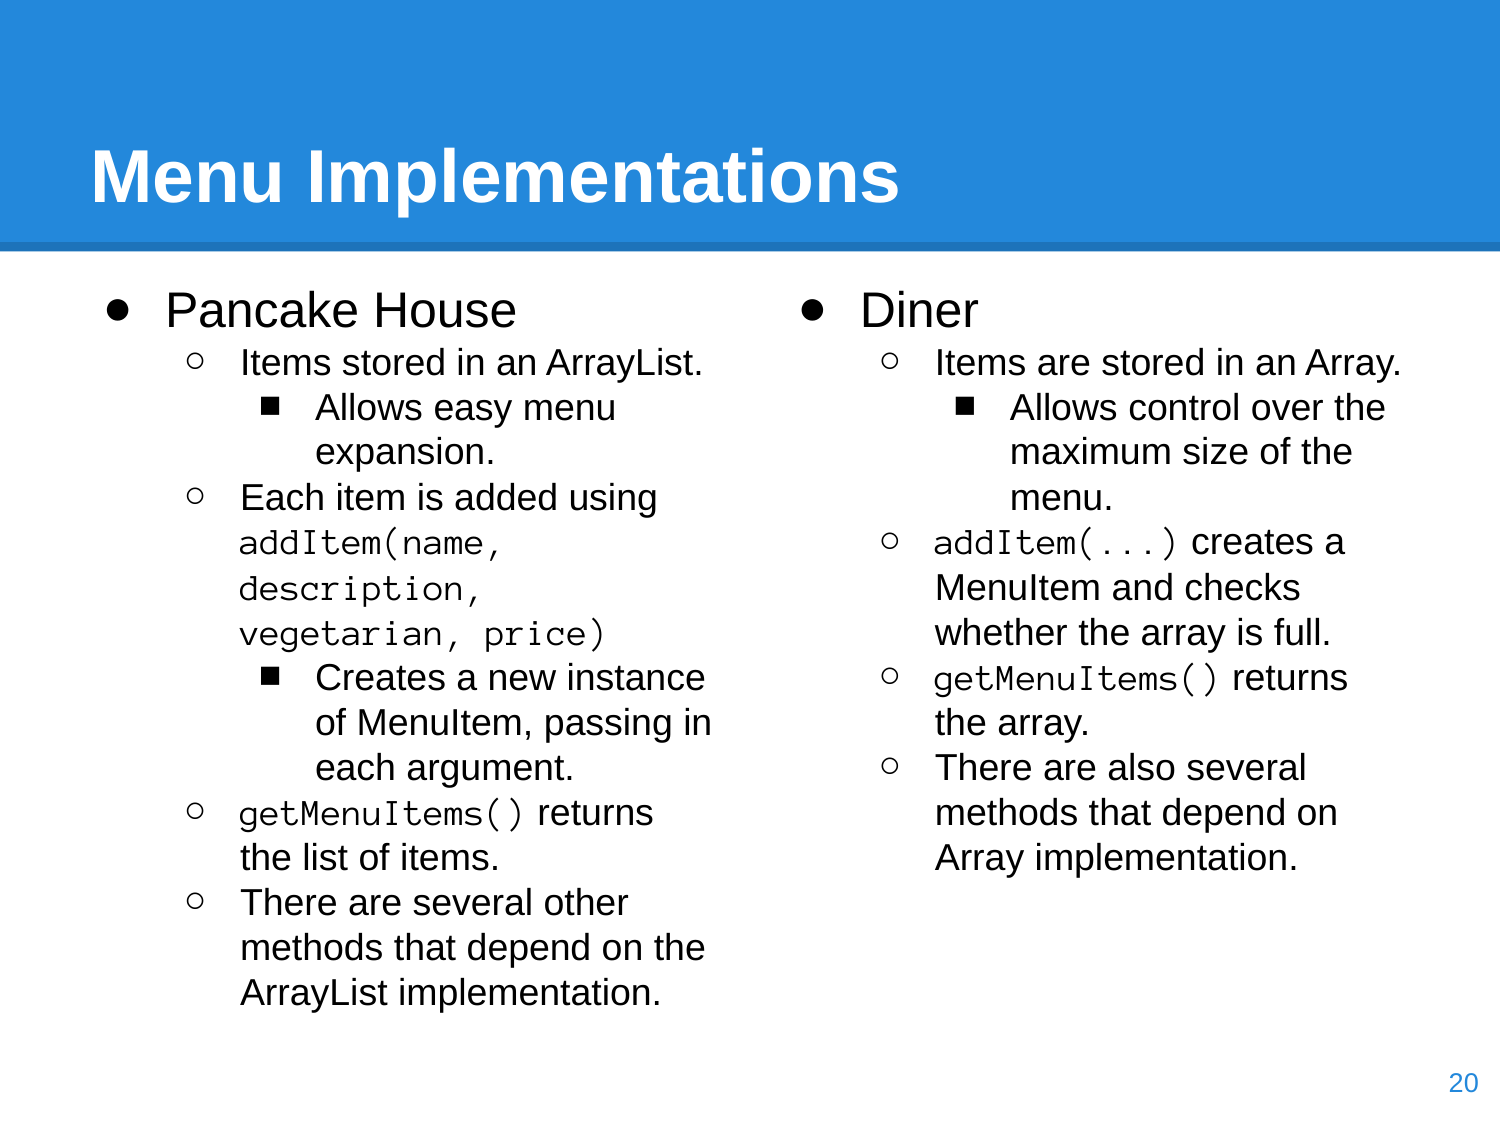

# Menu Implementations
Pancake House
Items stored in an ArrayList.
Allows easy menu expansion.
Each item is added using addItem(name, description, vegetarian, price)
Creates a new instance of MenuItem, passing in each argument.
getMenuItems() returns the list of items.
There are several other methods that depend on the ArrayList implementation.
Diner
Items are stored in an Array.
Allows control over the maximum size of the menu.
addItem(...) creates a MenuItem and checks whether the array is full.
getMenuItems() returns the array.
There are also several methods that depend on Array implementation.
20